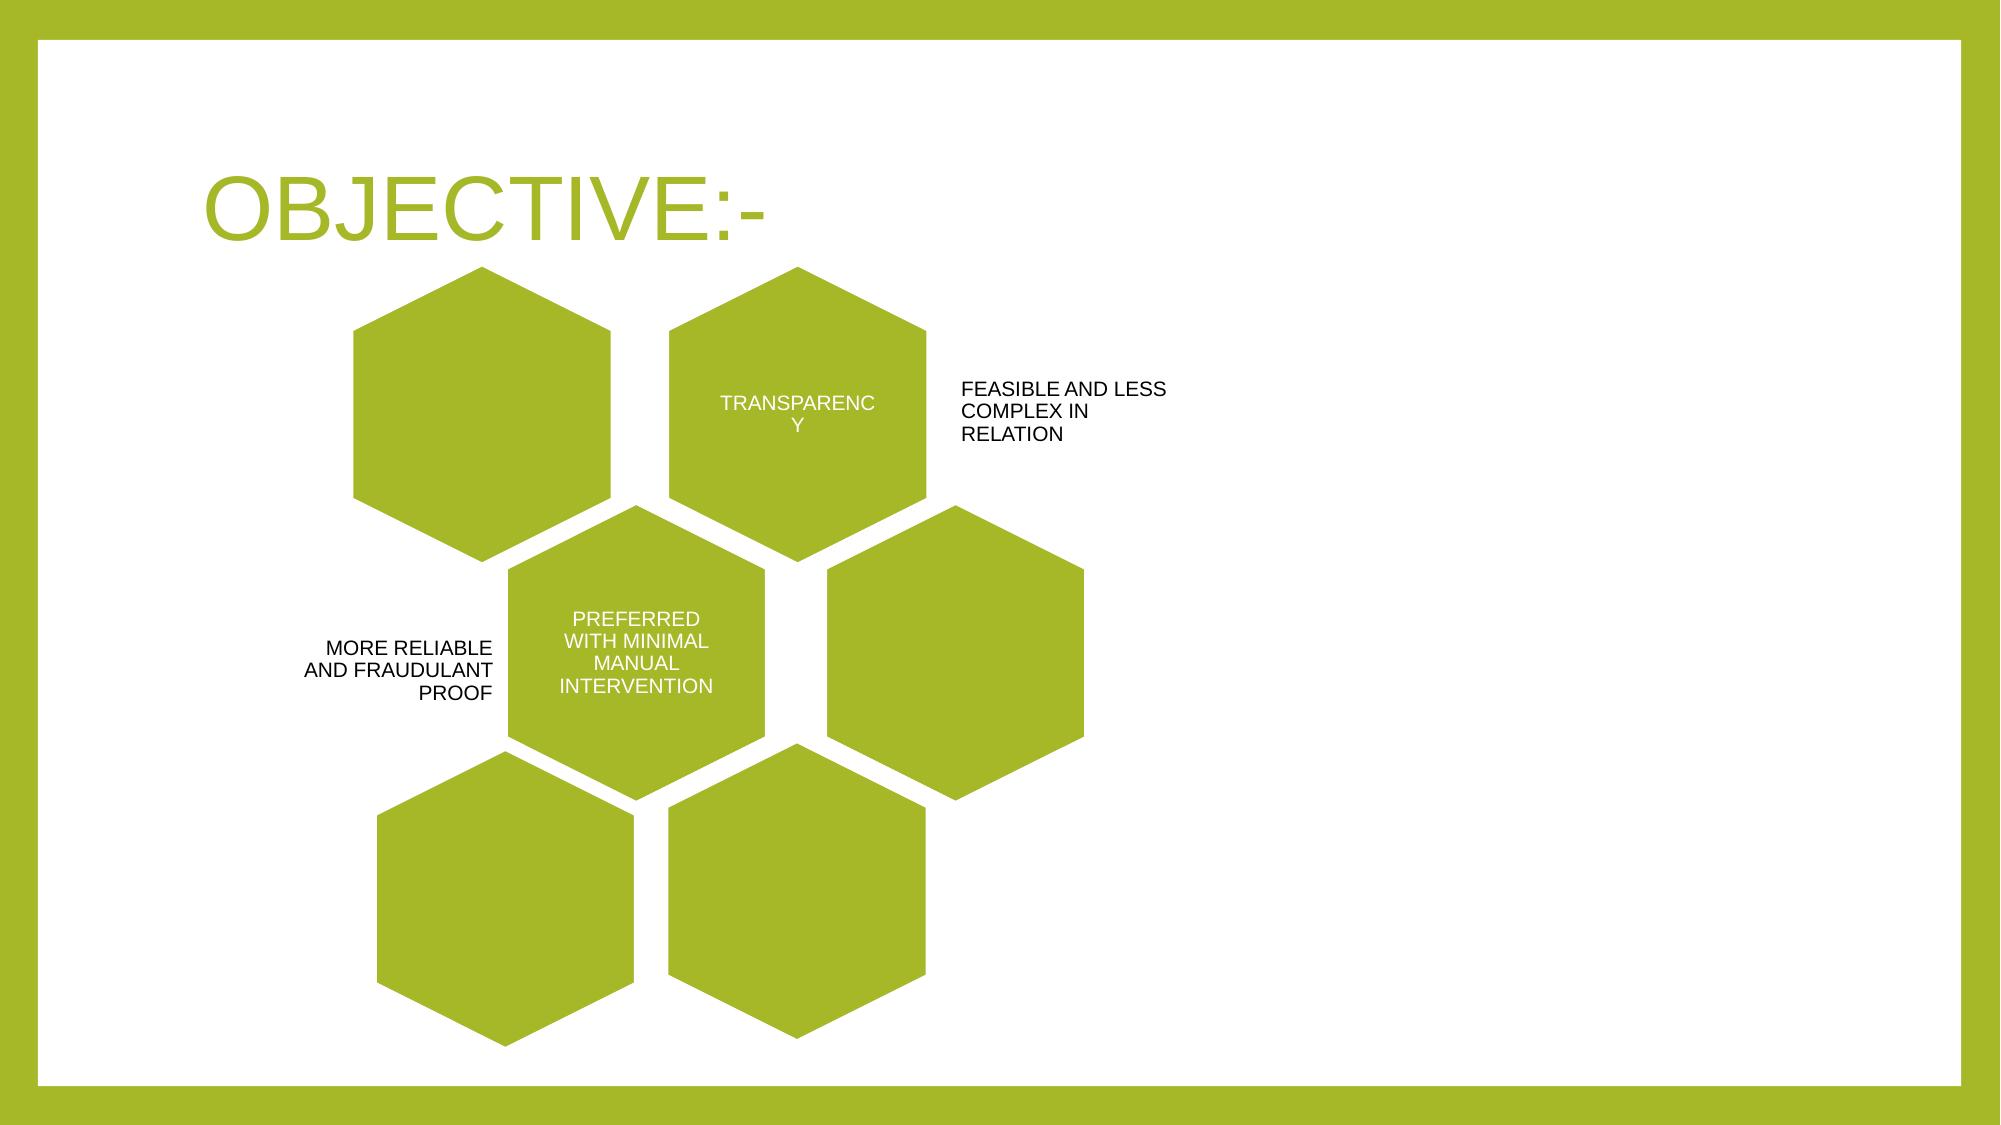

# OBJECTIVE:-
TRANSPARENCY
FEASIBLE AND LESS COMPLEX IN RELATION

PREFERRED WITH MINIMAL MANUAL INTERVENTION
MORE RELIABLE AND FRAUDULANT PROOF